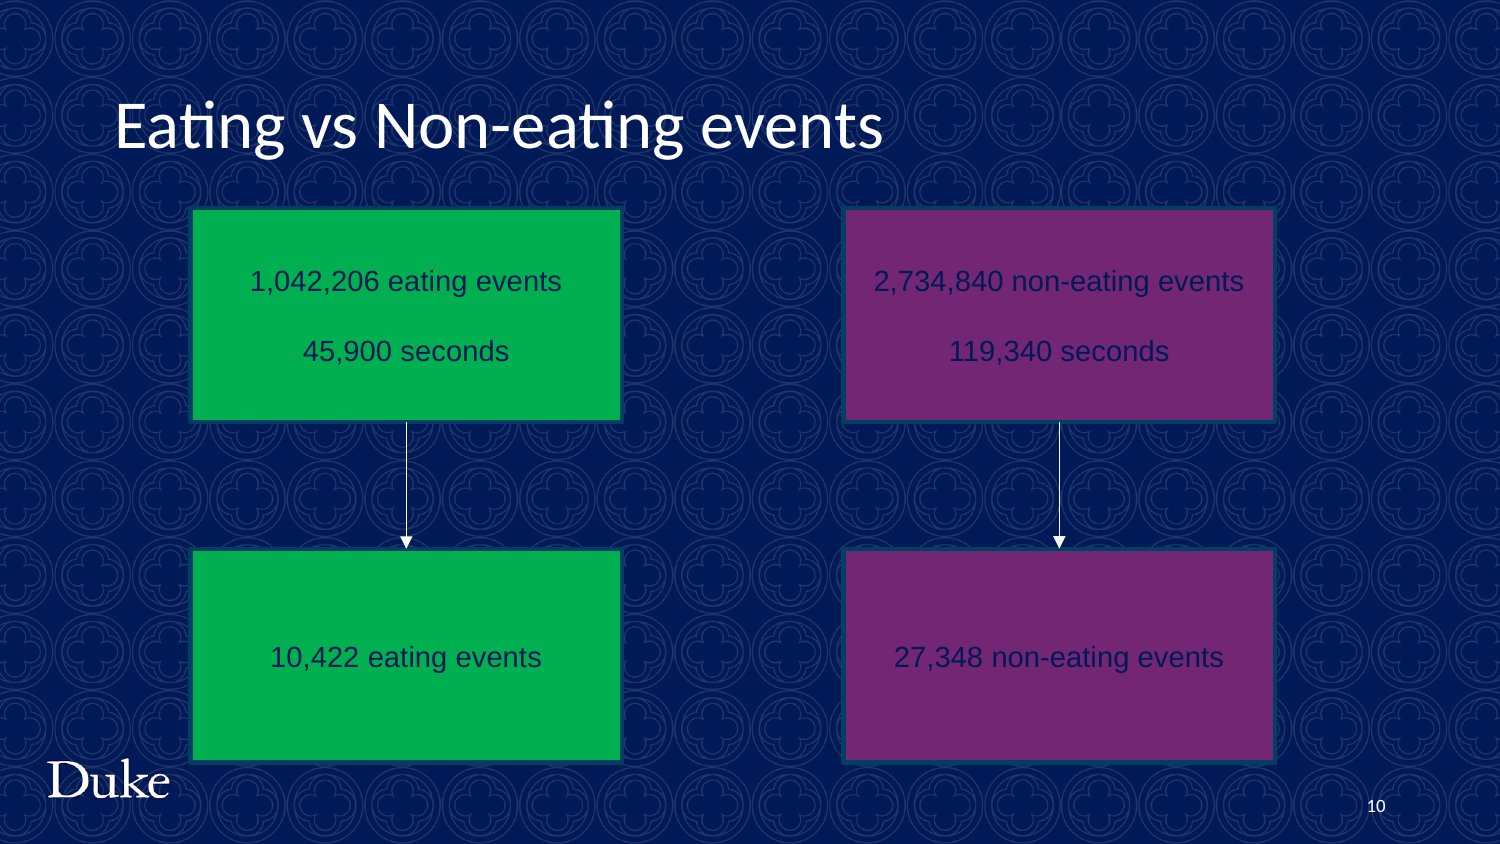

# Eating vs Non-eating events
1,042,206 eating events

45,900 seconds
2,734,840 non-eating events

119,340 seconds
10,422 eating events
27,348 non-eating events
10